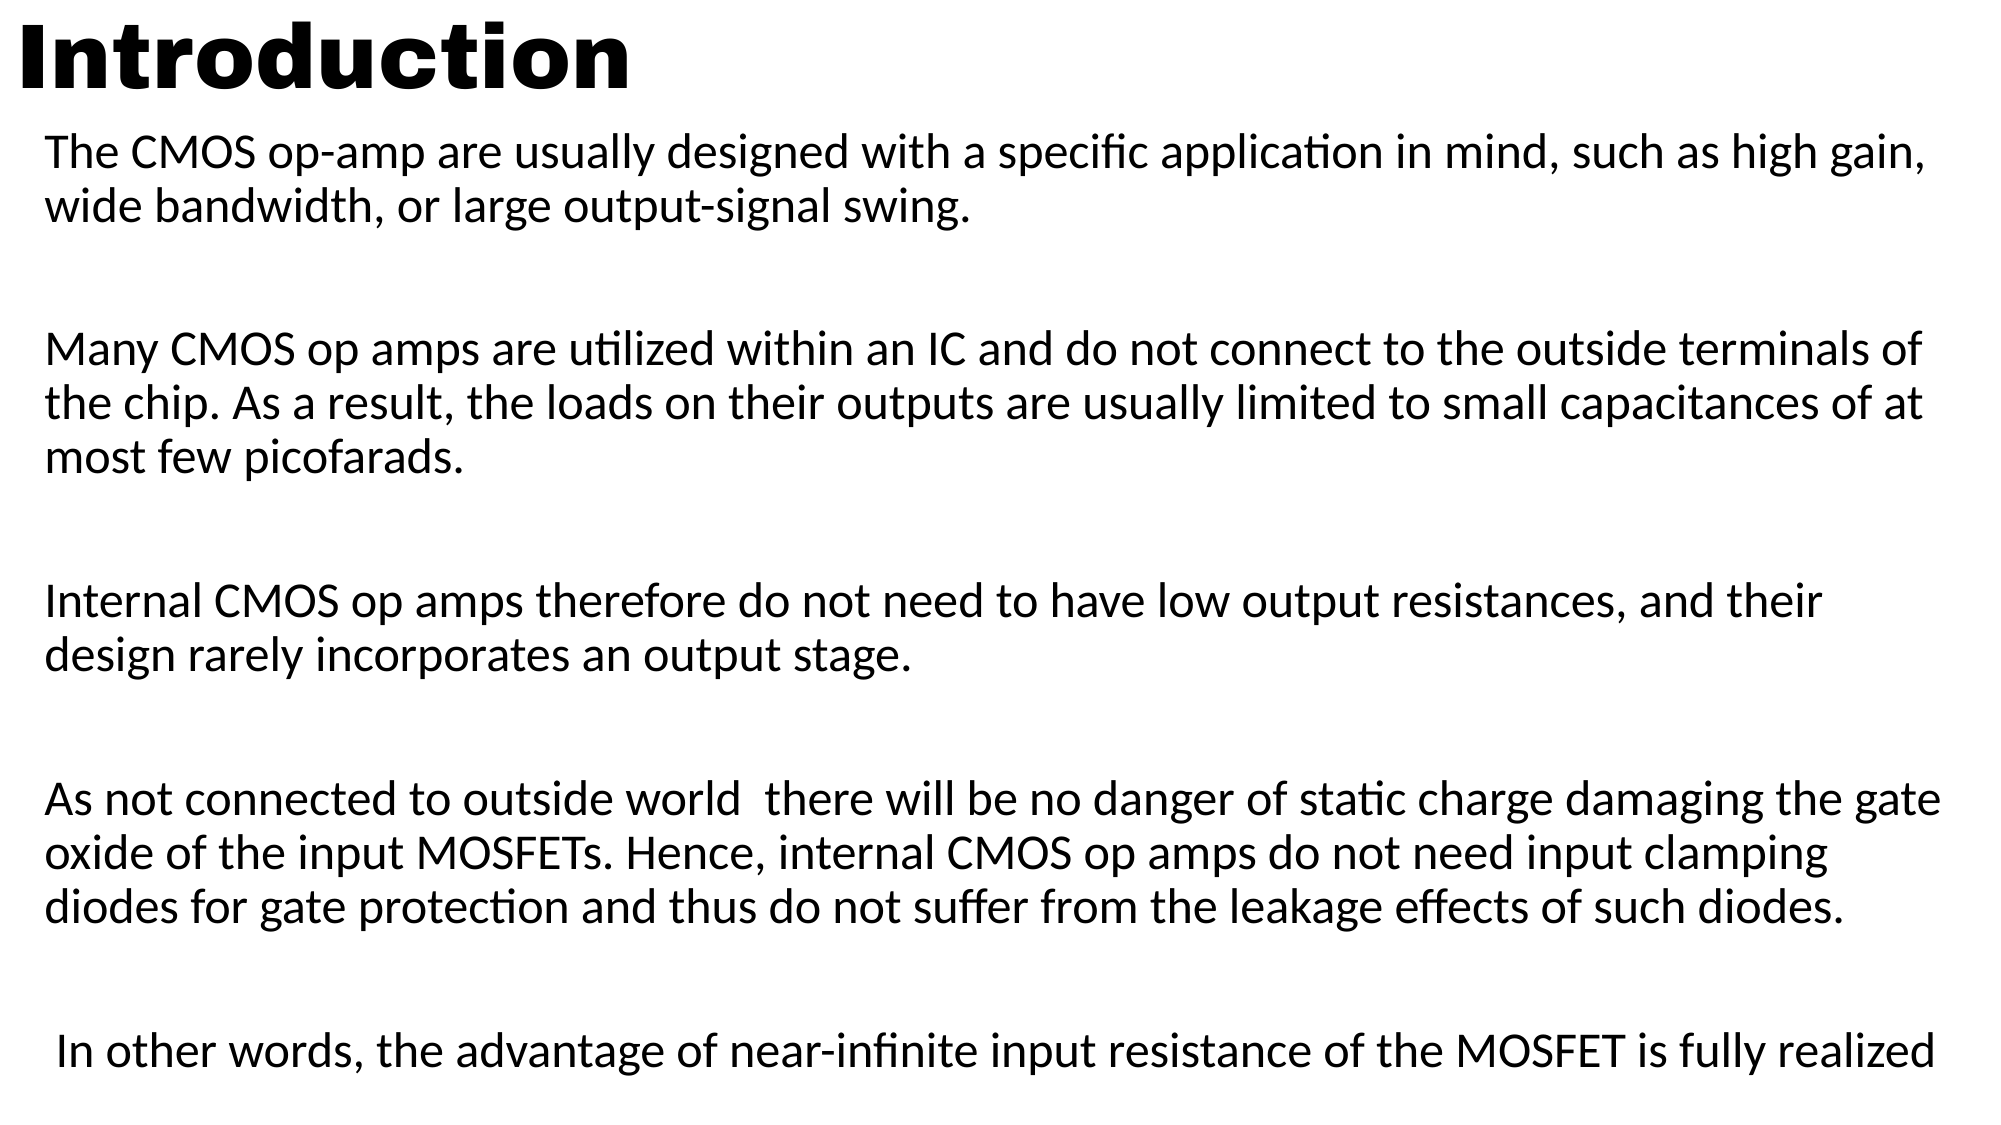

# Introduction
The CMOS op-amp are usually designed with a specific application in mind, such as high gain, wide bandwidth, or large output-signal swing.

Many CMOS op amps are utilized within an IC and do not connect to the outside terminals of the chip. As a result, the loads on their outputs are usually limited to small capacitances of at most few picofarads.

Internal CMOS op amps therefore do not need to have low output resistances, and their design rarely incorporates an output stage.

As not connected to outside world  there will be no danger of static charge damaging the gate oxide of the input MOSFETs. Hence, internal CMOS op amps do not need input clamping diodes for gate protection and thus do not suffer from the leakage effects of such diodes.

 In other words, the advantage of near-infinite input resistance of the MOSFET is fully realized